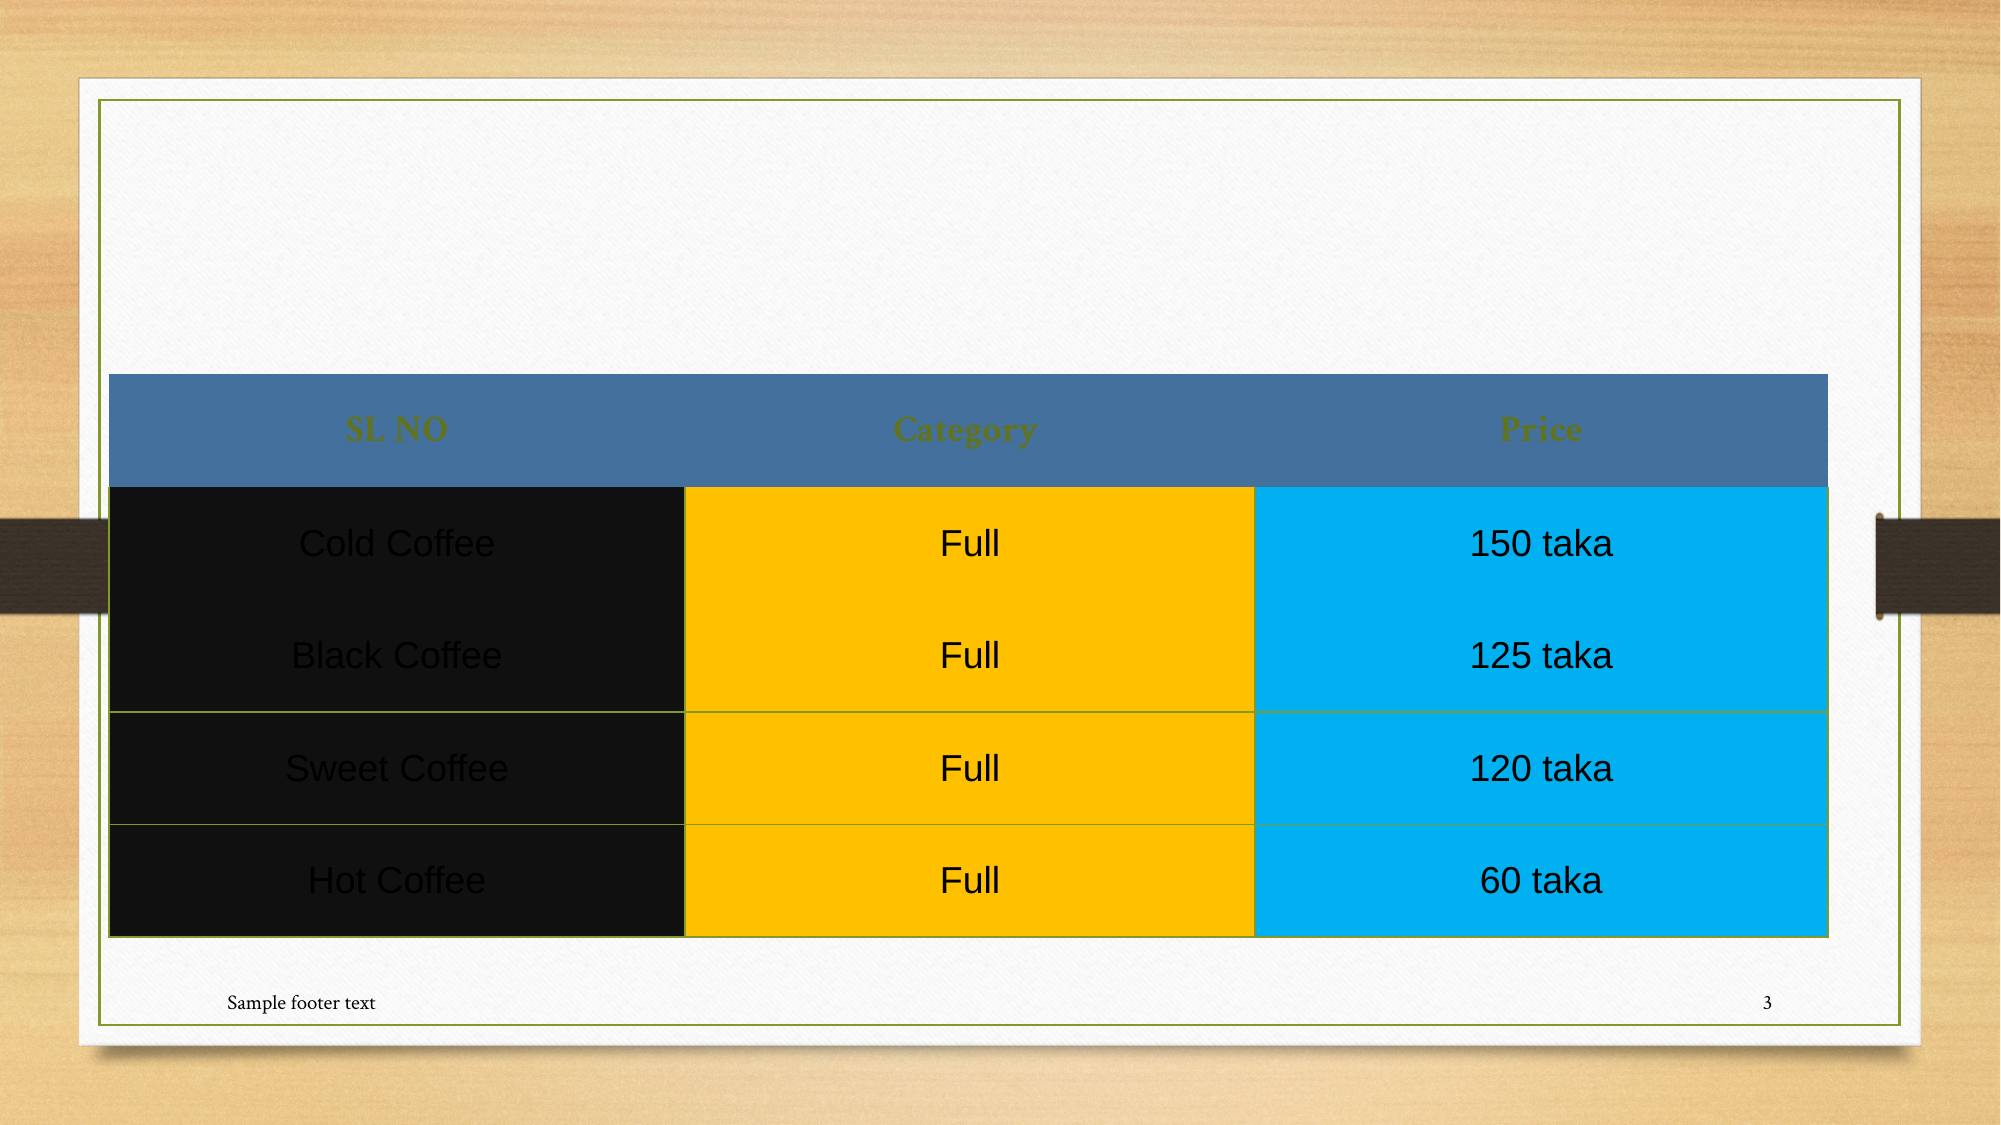

| ​SL NO | Category ​ | Price |
| --- | --- | --- |
| Cold Coffee | Full | 150 taka |
| Black Coffee | Full | 1​25 taka |
| Sweet Coffee | Full​ | 120 taka |
| Hot Coffee | Full | 60 taka |
Sample footer text
3